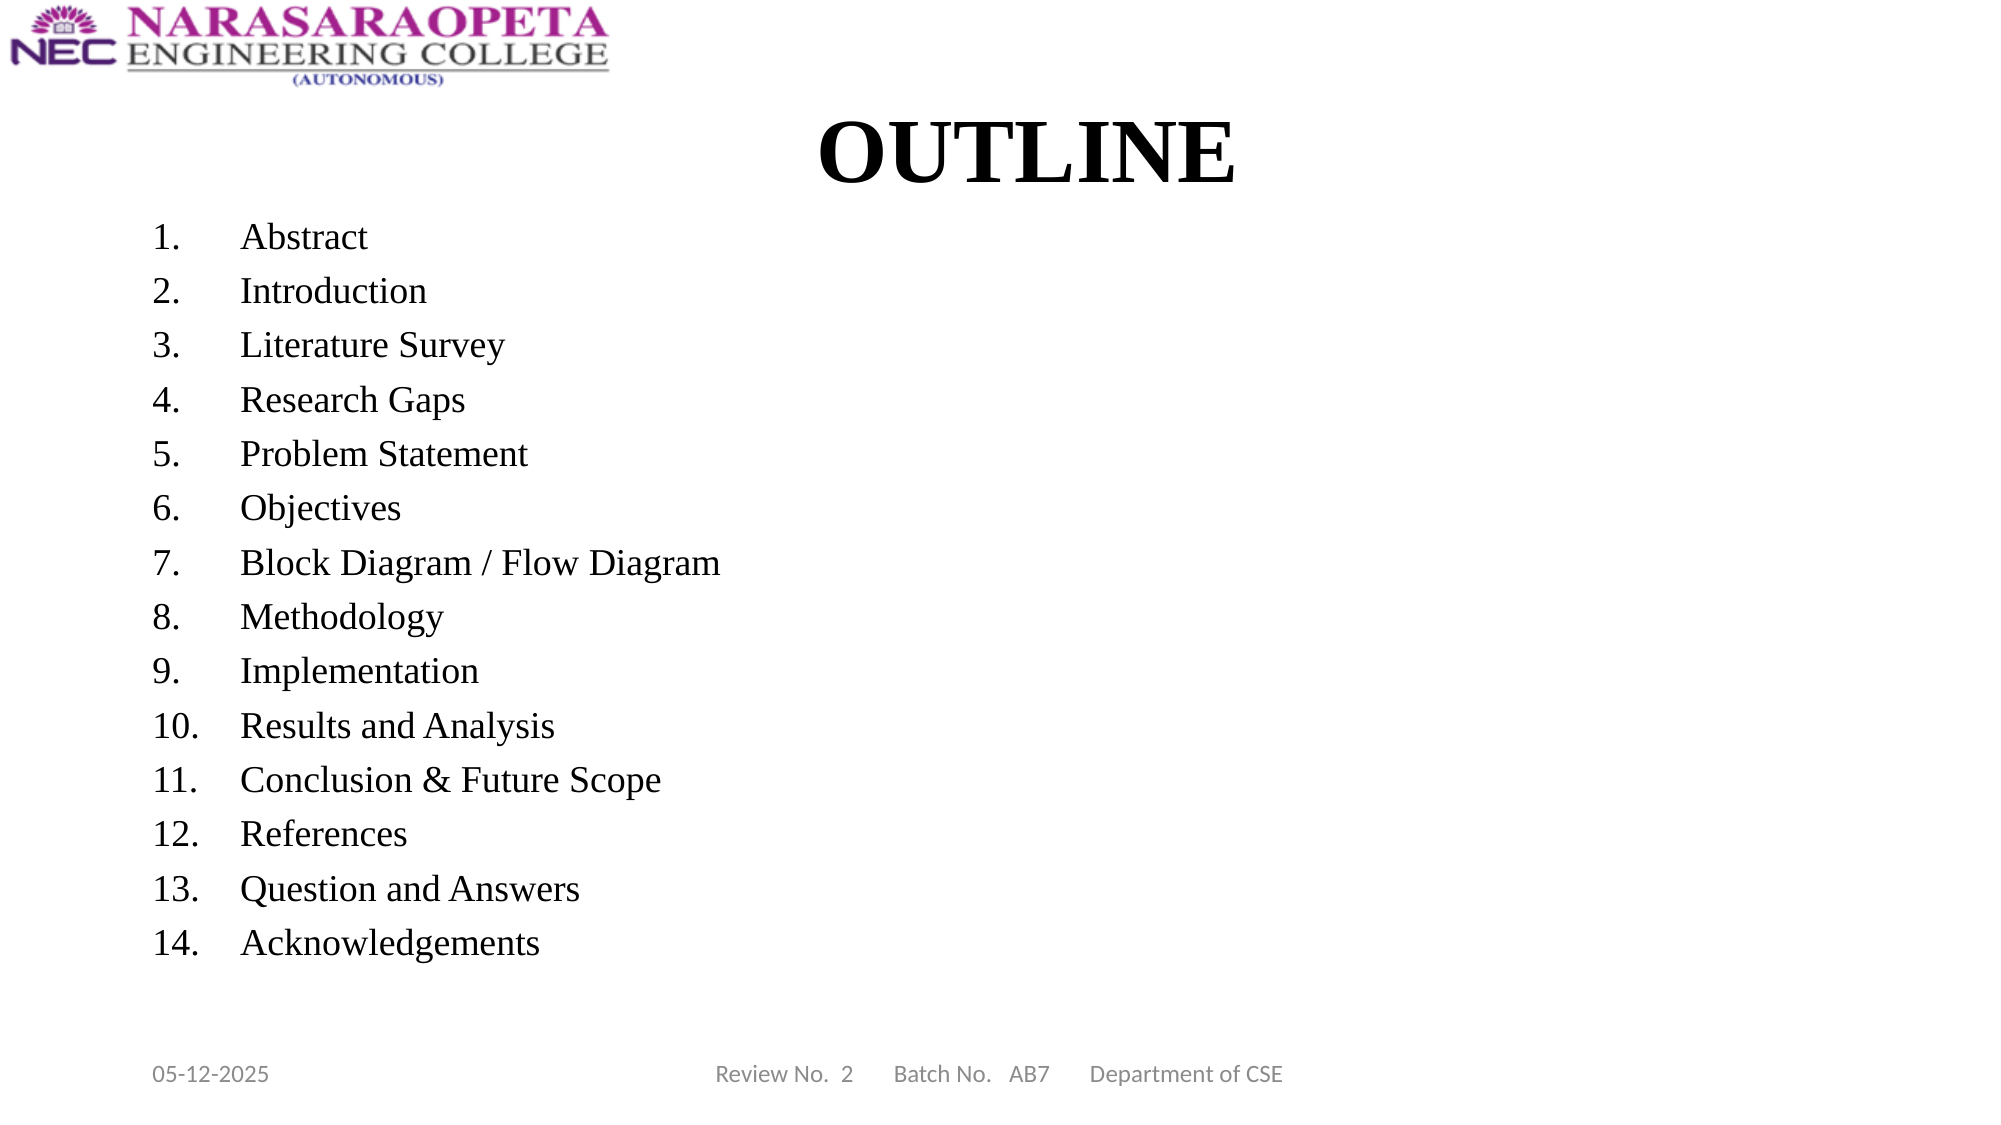

# OUTLINE
Abstract
Introduction
Literature Survey
Research Gaps
Problem Statement
Objectives
Block Diagram / Flow Diagram
Methodology
Implementation
Results and Analysis
Conclusion & Future Scope
References
Question and Answers
Acknowledgements

05-12-2025
Review No.  2       Batch No.   AB7       Department of CSE
3